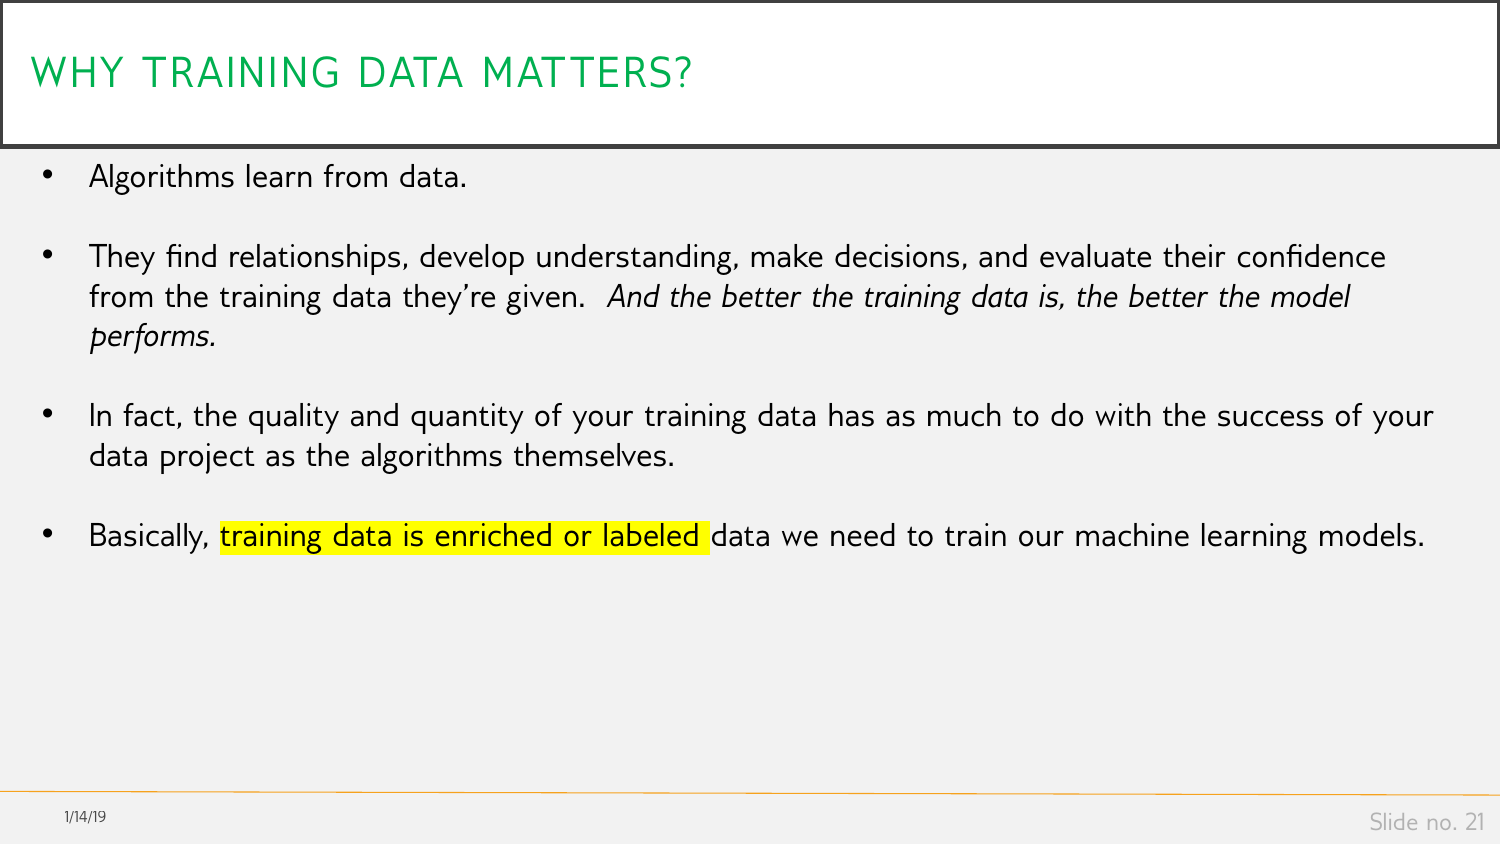

# Why Training Data matters?
Algorithms learn from data.

They find relationships, develop understanding, make decisions, and evaluate their confidence from the training data they’re given.  And the better the training data is, the better the model performs.

In fact, the quality and quantity of your training data has as much to do with the success of your data project as the algorithms themselves.

Basically, training data is enriched or labeled data we need to train our machine learning models.

1/14/19
Slide no. 21